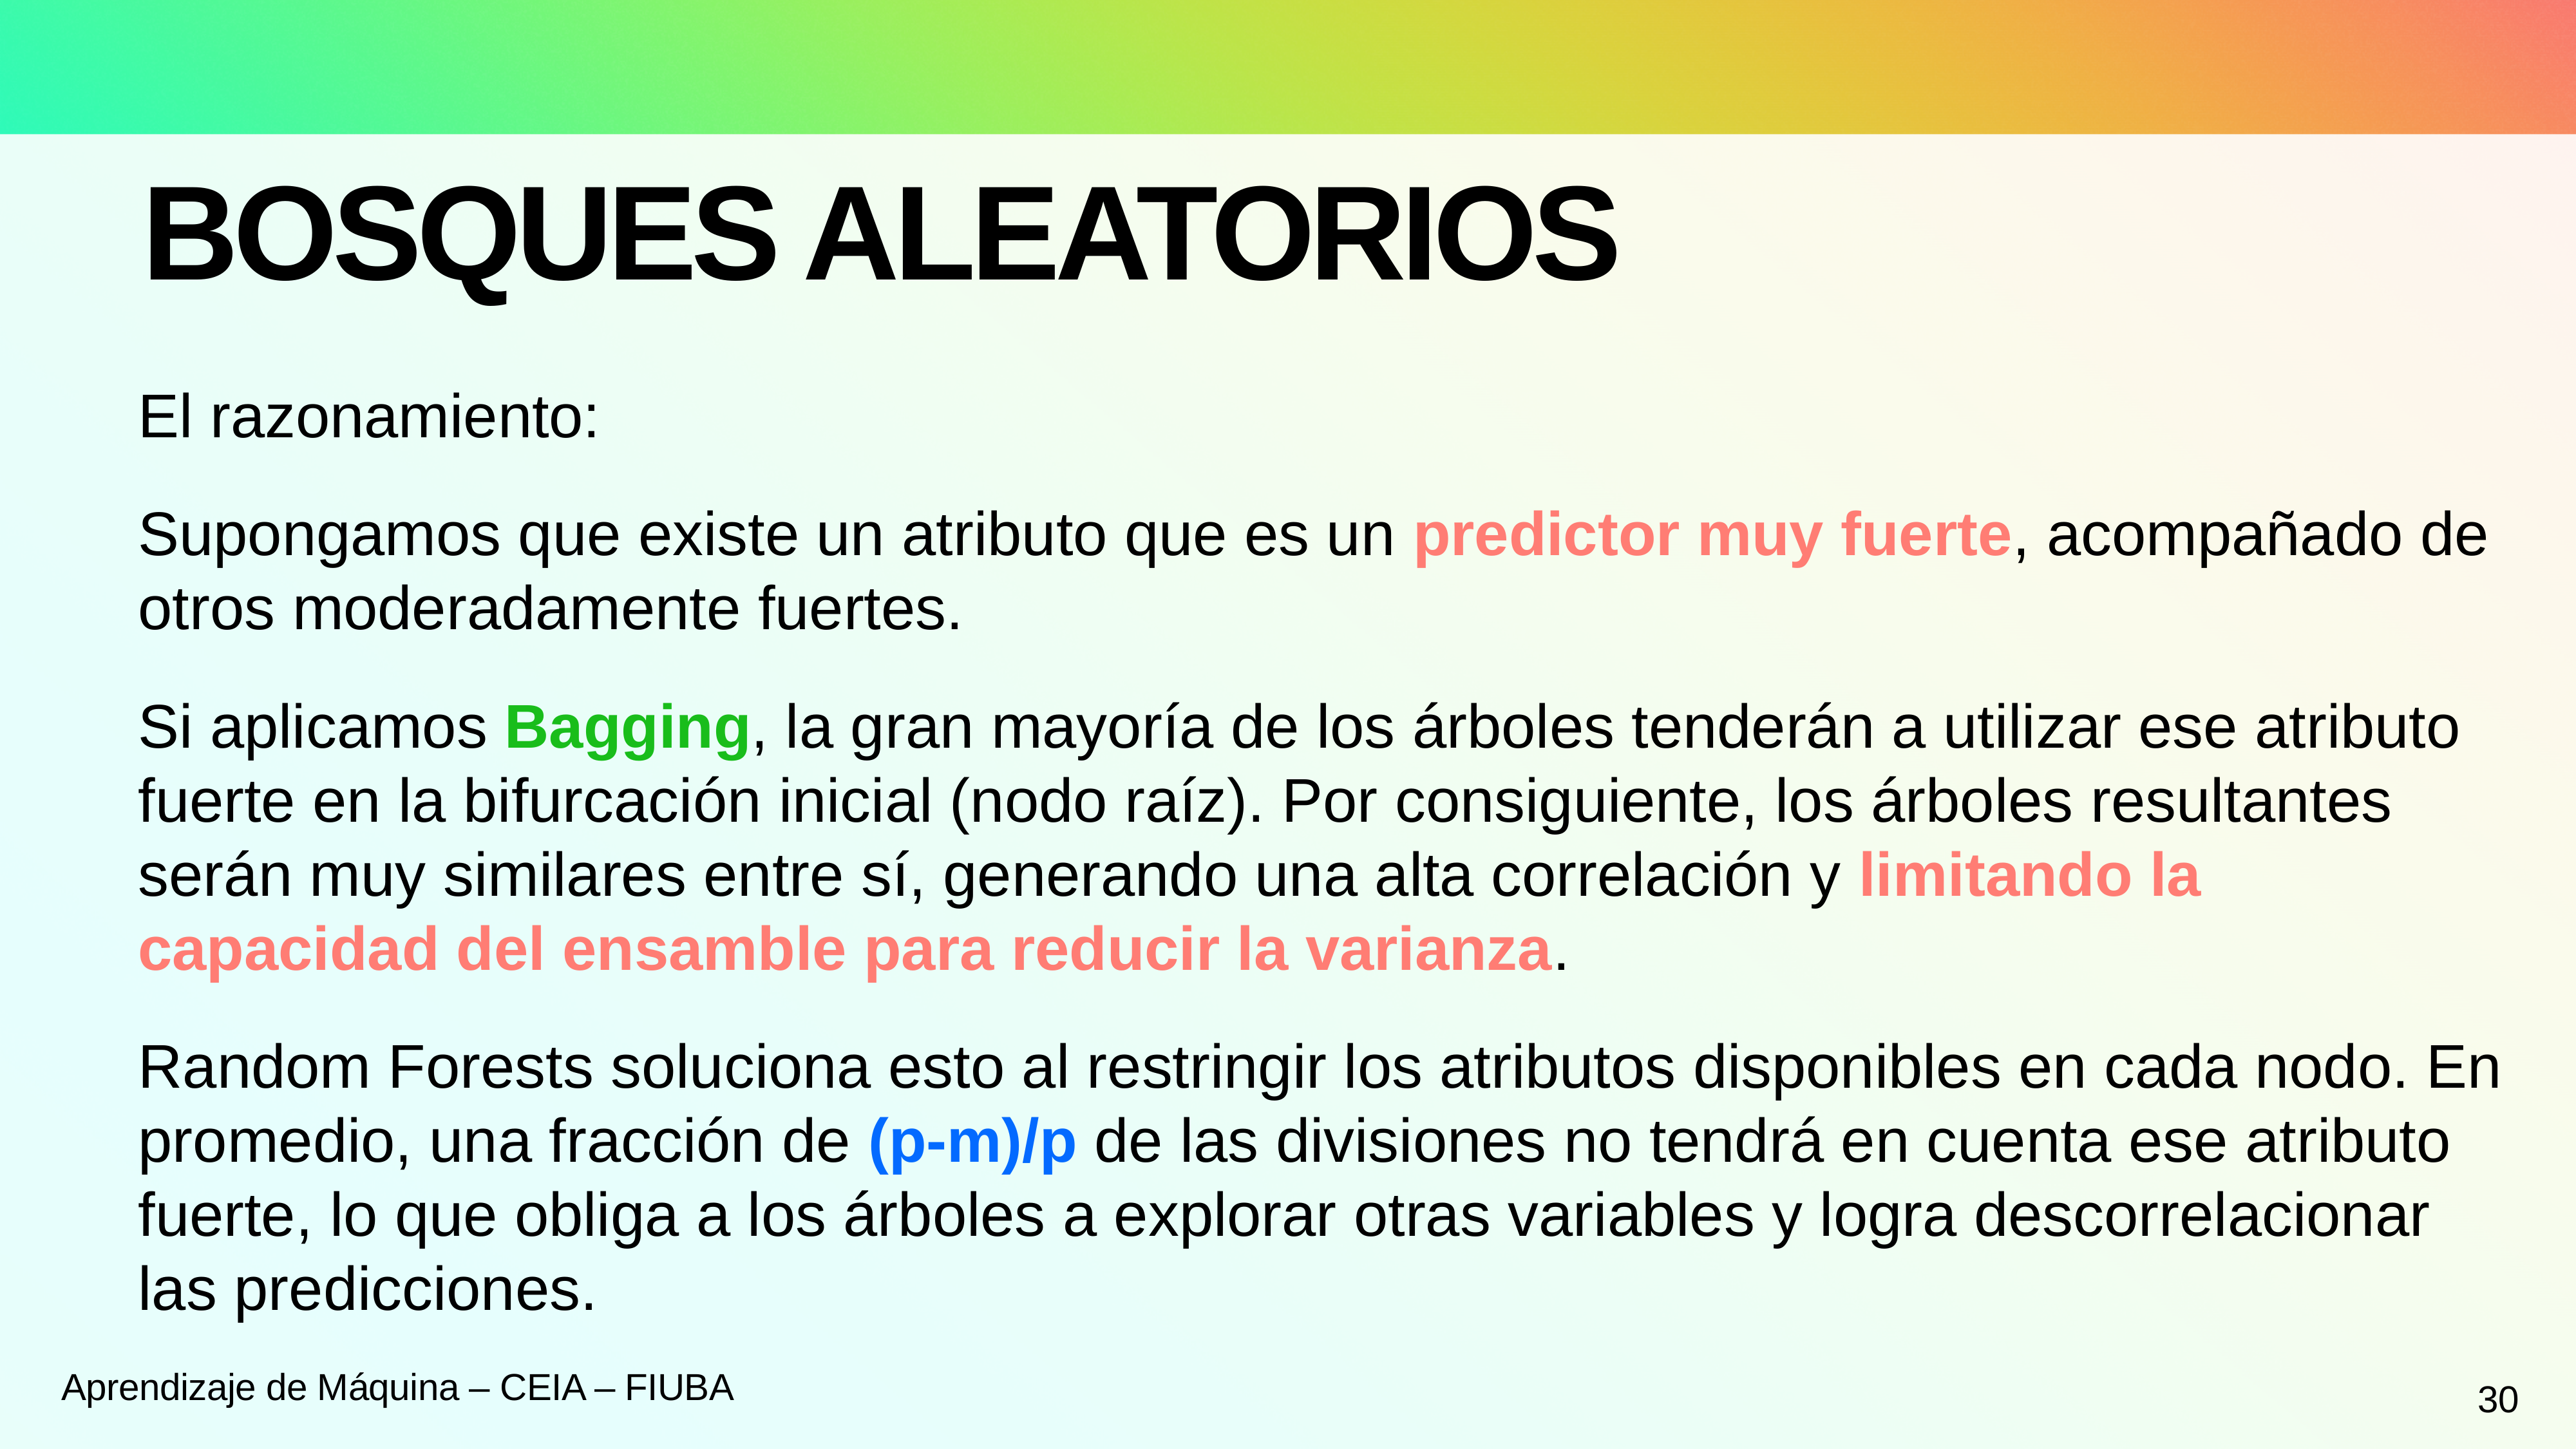

# Bosques aleatorios
El razonamiento:
Supongamos que existe un atributo que es un predictor muy fuerte, acompañado de otros moderadamente fuertes.
Si aplicamos Bagging, la gran mayoría de los árboles tenderán a utilizar ese atributo fuerte en la bifurcación inicial (nodo raíz). Por consiguiente, los árboles resultantes serán muy similares entre sí, generando una alta correlación y limitando la capacidad del ensamble para reducir la varianza.
Random Forests soluciona esto al restringir los atributos disponibles en cada nodo. En promedio, una fracción de (p-m)/p​ de las divisiones no tendrá en cuenta ese atributo fuerte, lo que obliga a los árboles a explorar otras variables y logra descorrelacionar las predicciones.
Aprendizaje de Máquina – CEIA – FIUBA
30